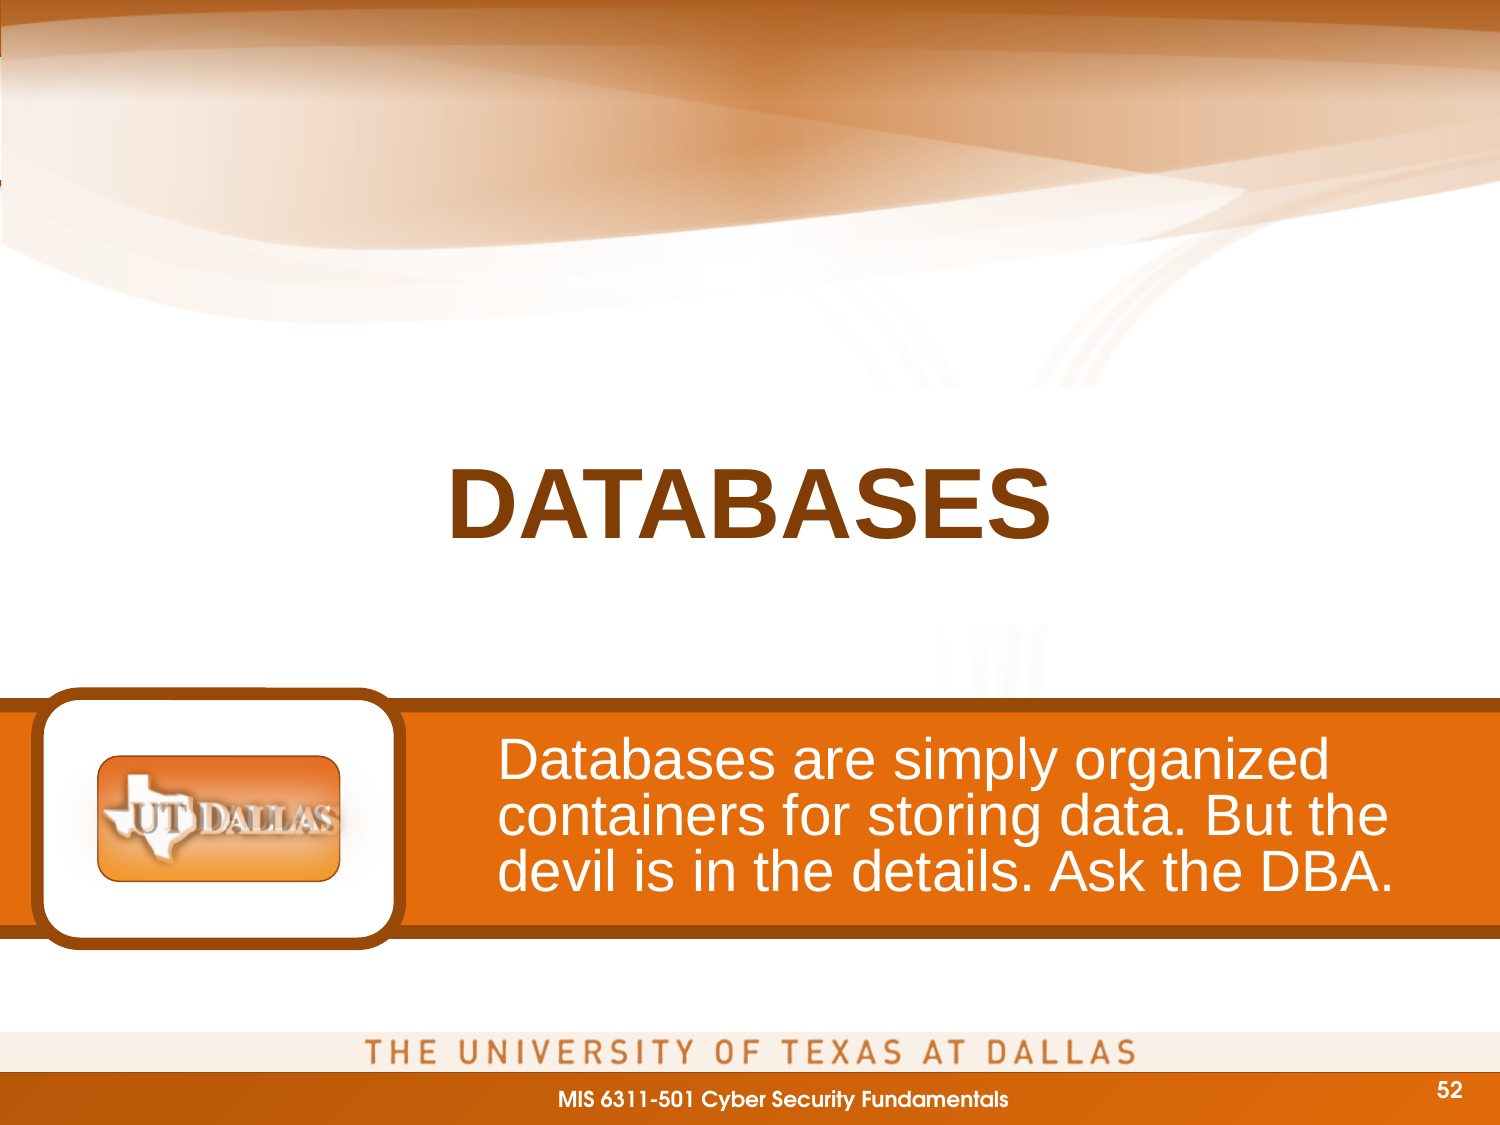

# DATABASES
Databases are simply organized containers for storing data. But the devil is in the details. Ask the DBA.
52